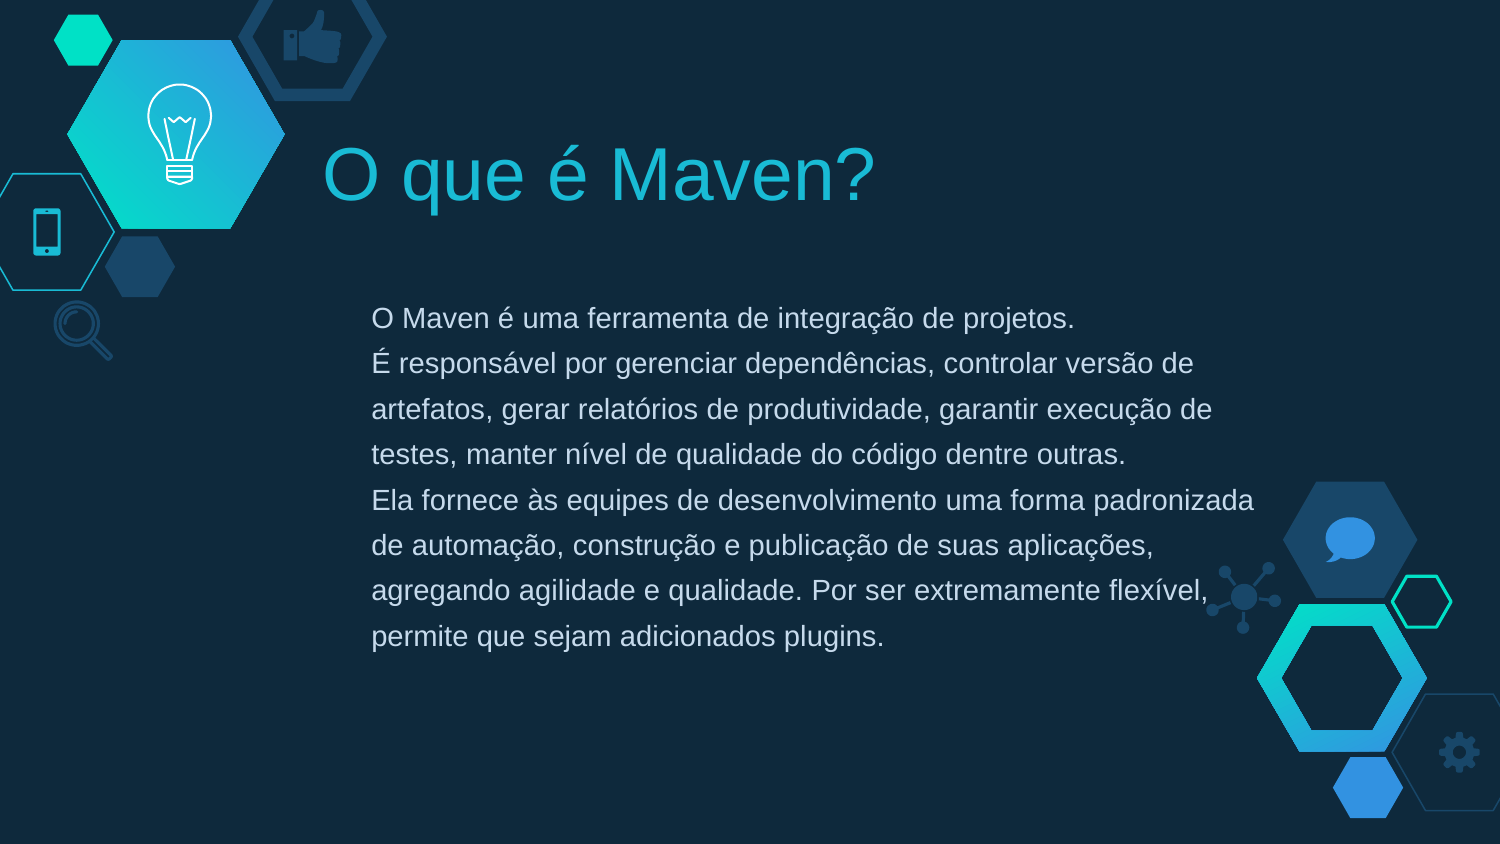

# O que é Maven?

O Maven é uma ferramenta de integração de projetos.
É responsável por gerenciar dependências, controlar versão de artefatos, gerar relatórios de produtividade, garantir execução de testes, manter nível de qualidade do código dentre outras.
Ela fornece às equipes de desenvolvimento uma forma padronizada de automação, construção e publicação de suas aplicações, agregando agilidade e qualidade. Por ser extremamente flexível, permite que sejam adicionados plugins.